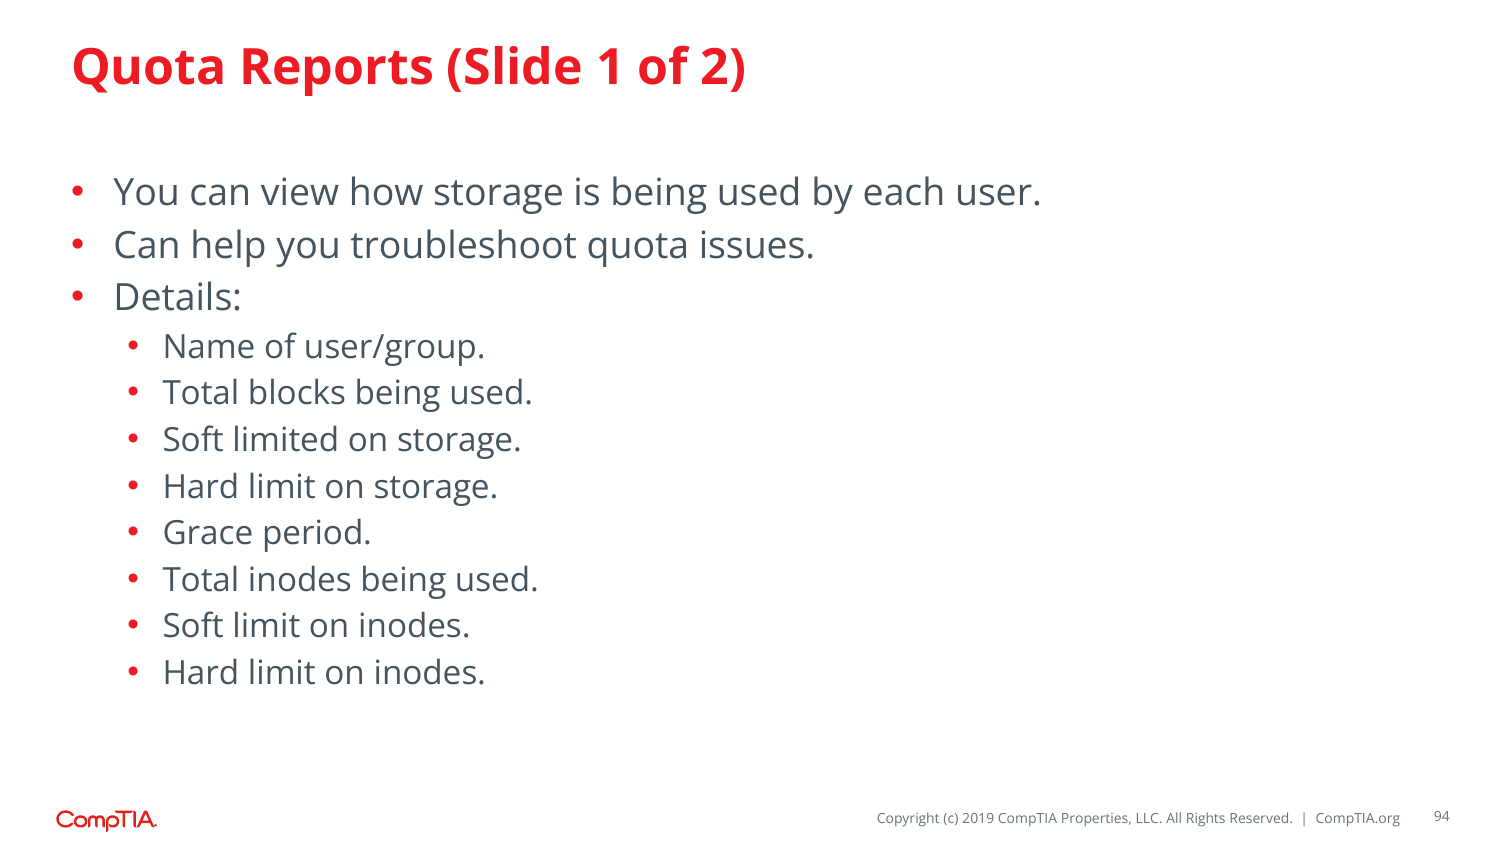

# Quota Reports (Slide 1 of 2)
You can view how storage is being used by each user.
Can help you troubleshoot quota issues.
Details:
Name of user/group.
Total blocks being used.
Soft limited on storage.
Hard limit on storage.
Grace period.
Total inodes being used.
Soft limit on inodes.
Hard limit on inodes.
94